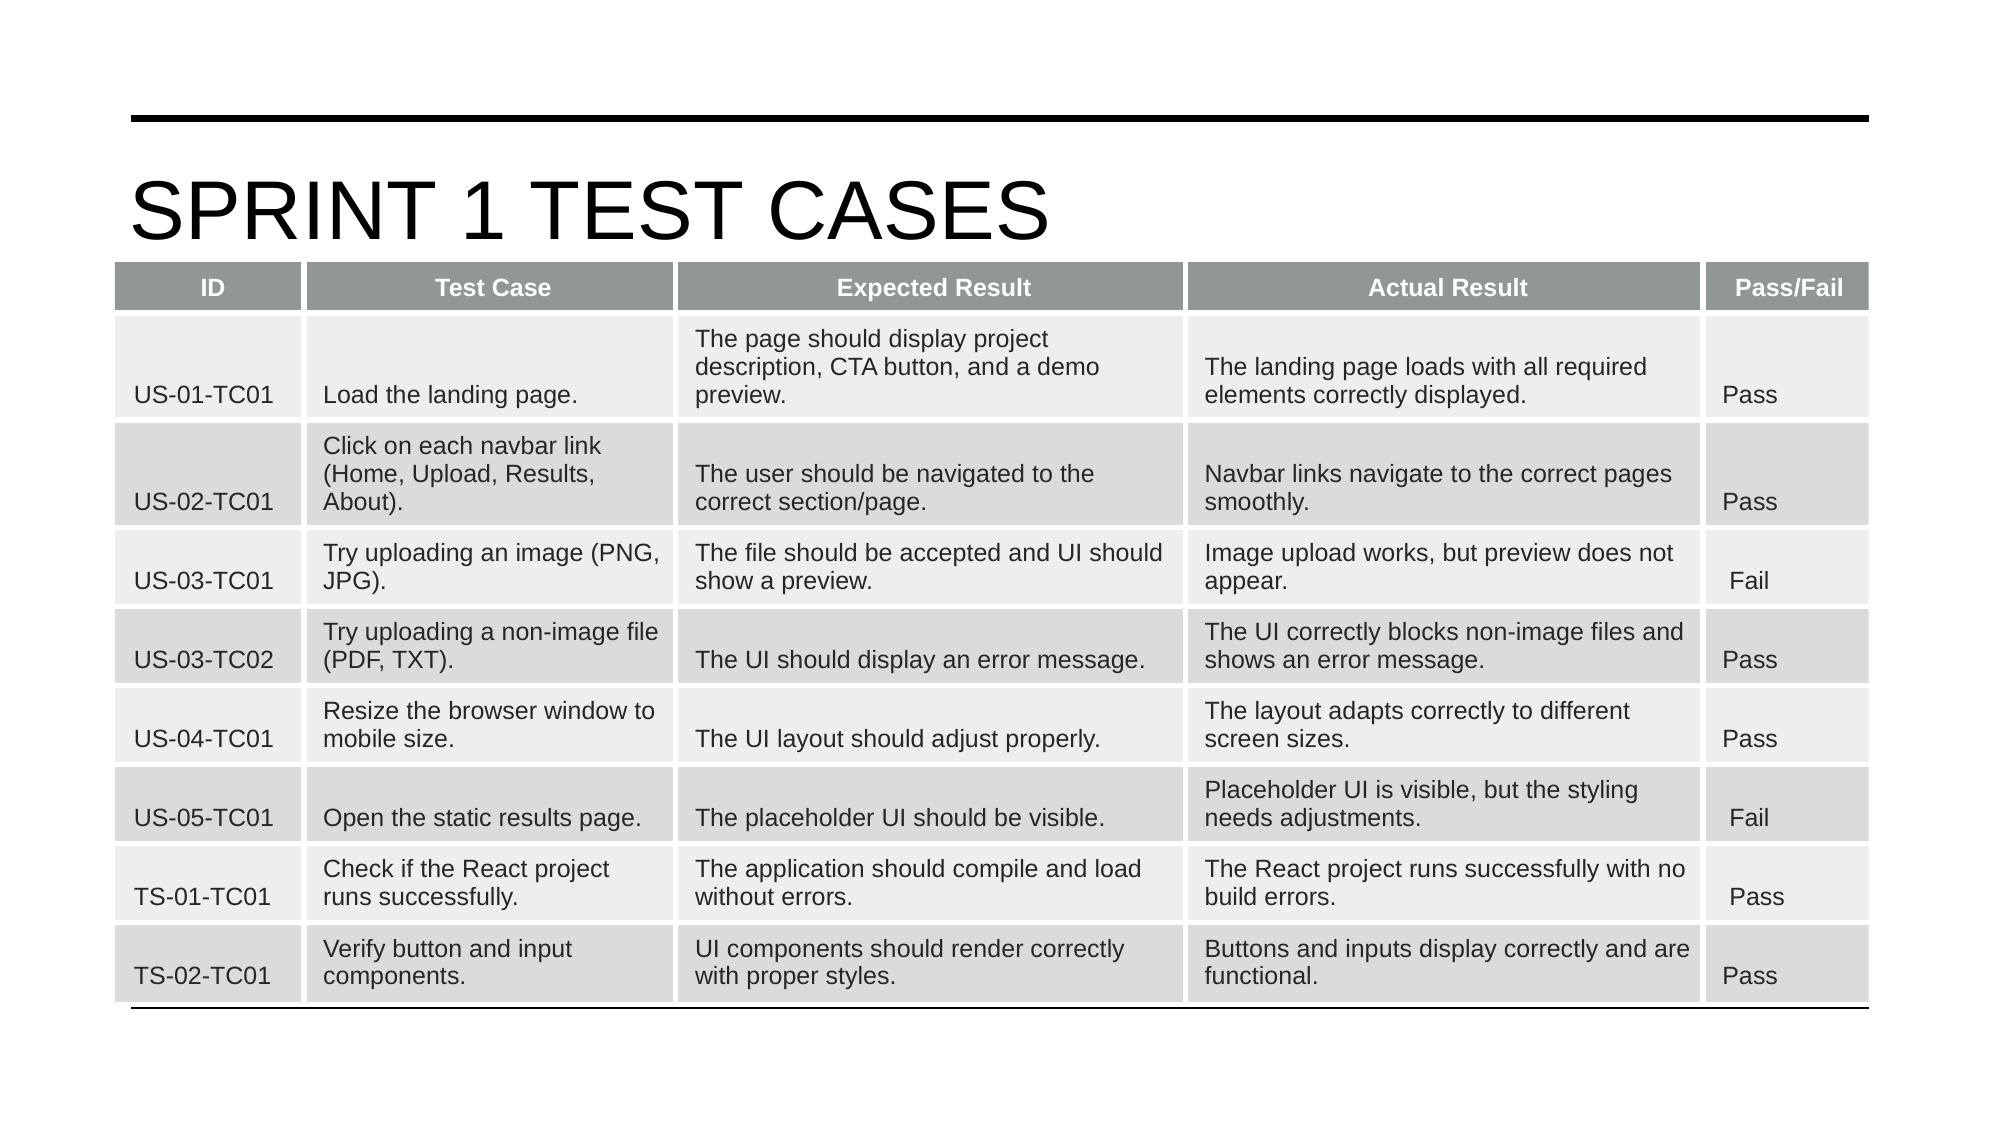

# Sprint 1 test cases
| ID | Test Case | Expected Result | Actual Result | Pass/Fail |
| --- | --- | --- | --- | --- |
| US-01-TC01 | Load the landing page. | The page should display project description, CTA button, and a demo preview. | The landing page loads with all required elements correctly displayed. | Pass |
| US-02-TC01 | Click on each navbar link (Home, Upload, Results, About). | The user should be navigated to the correct section/page. | Navbar links navigate to the correct pages smoothly. | Pass |
| US-03-TC01 | Try uploading an image (PNG, JPG). | The file should be accepted and UI should show a preview. | Image upload works, but preview does not appear. | Fail |
| US-03-TC02 | Try uploading a non-image file (PDF, TXT). | The UI should display an error message. | The UI correctly blocks non-image files and shows an error message. | Pass |
| US-04-TC01 | Resize the browser window to mobile size. | The UI layout should adjust properly. | The layout adapts correctly to different screen sizes. | Pass |
| US-05-TC01 | Open the static results page. | The placeholder UI should be visible. | Placeholder UI is visible, but the styling needs adjustments. | Fail |
| TS-01-TC01 | Check if the React project runs successfully. | The application should compile and load without errors. | The React project runs successfully with no build errors. | Pass |
| TS-02-TC01 | Verify button and input components. | UI components should render correctly with proper styles. | Buttons and inputs display correctly and are functional. | Pass |